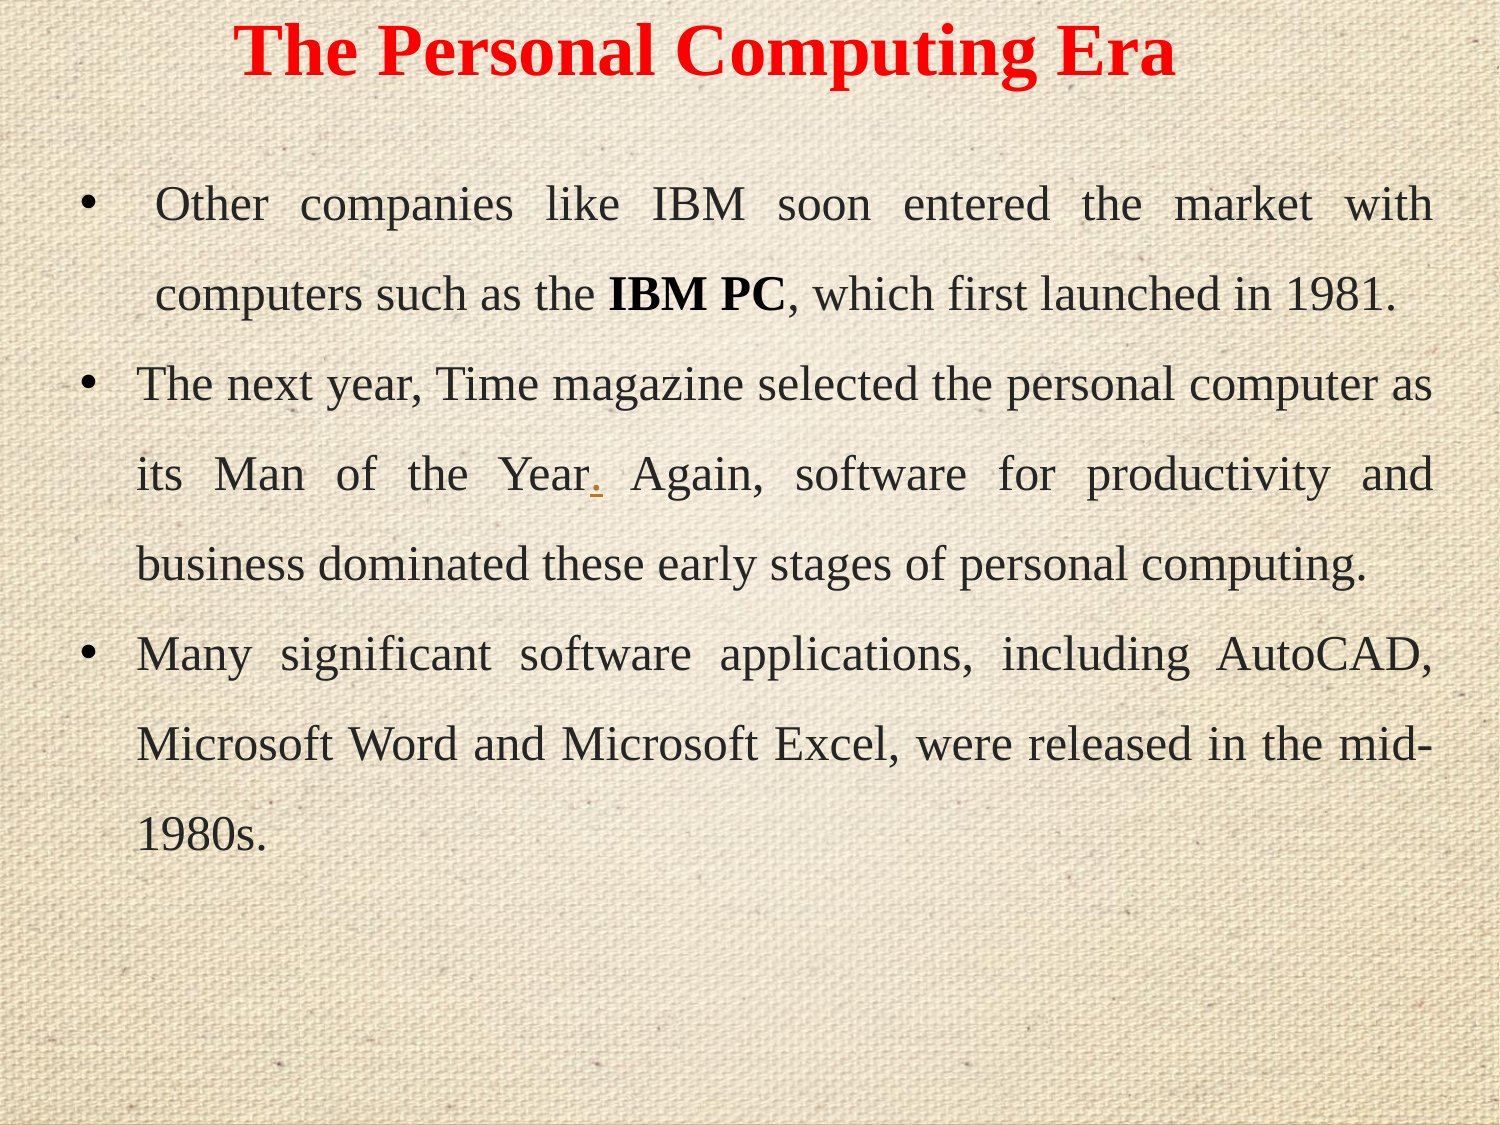

# The Personal Computing Era
Other companies like IBM soon entered the market with computers such as the IBM PC, which first launched in 1981.
The next year, Time magazine selected the personal computer as its Man of the Year. Again, software for productivity and business dominated these early stages of personal computing.
Many significant software applications, including AutoCAD, Microsoft Word and Microsoft Excel, were released in the mid-1980s.